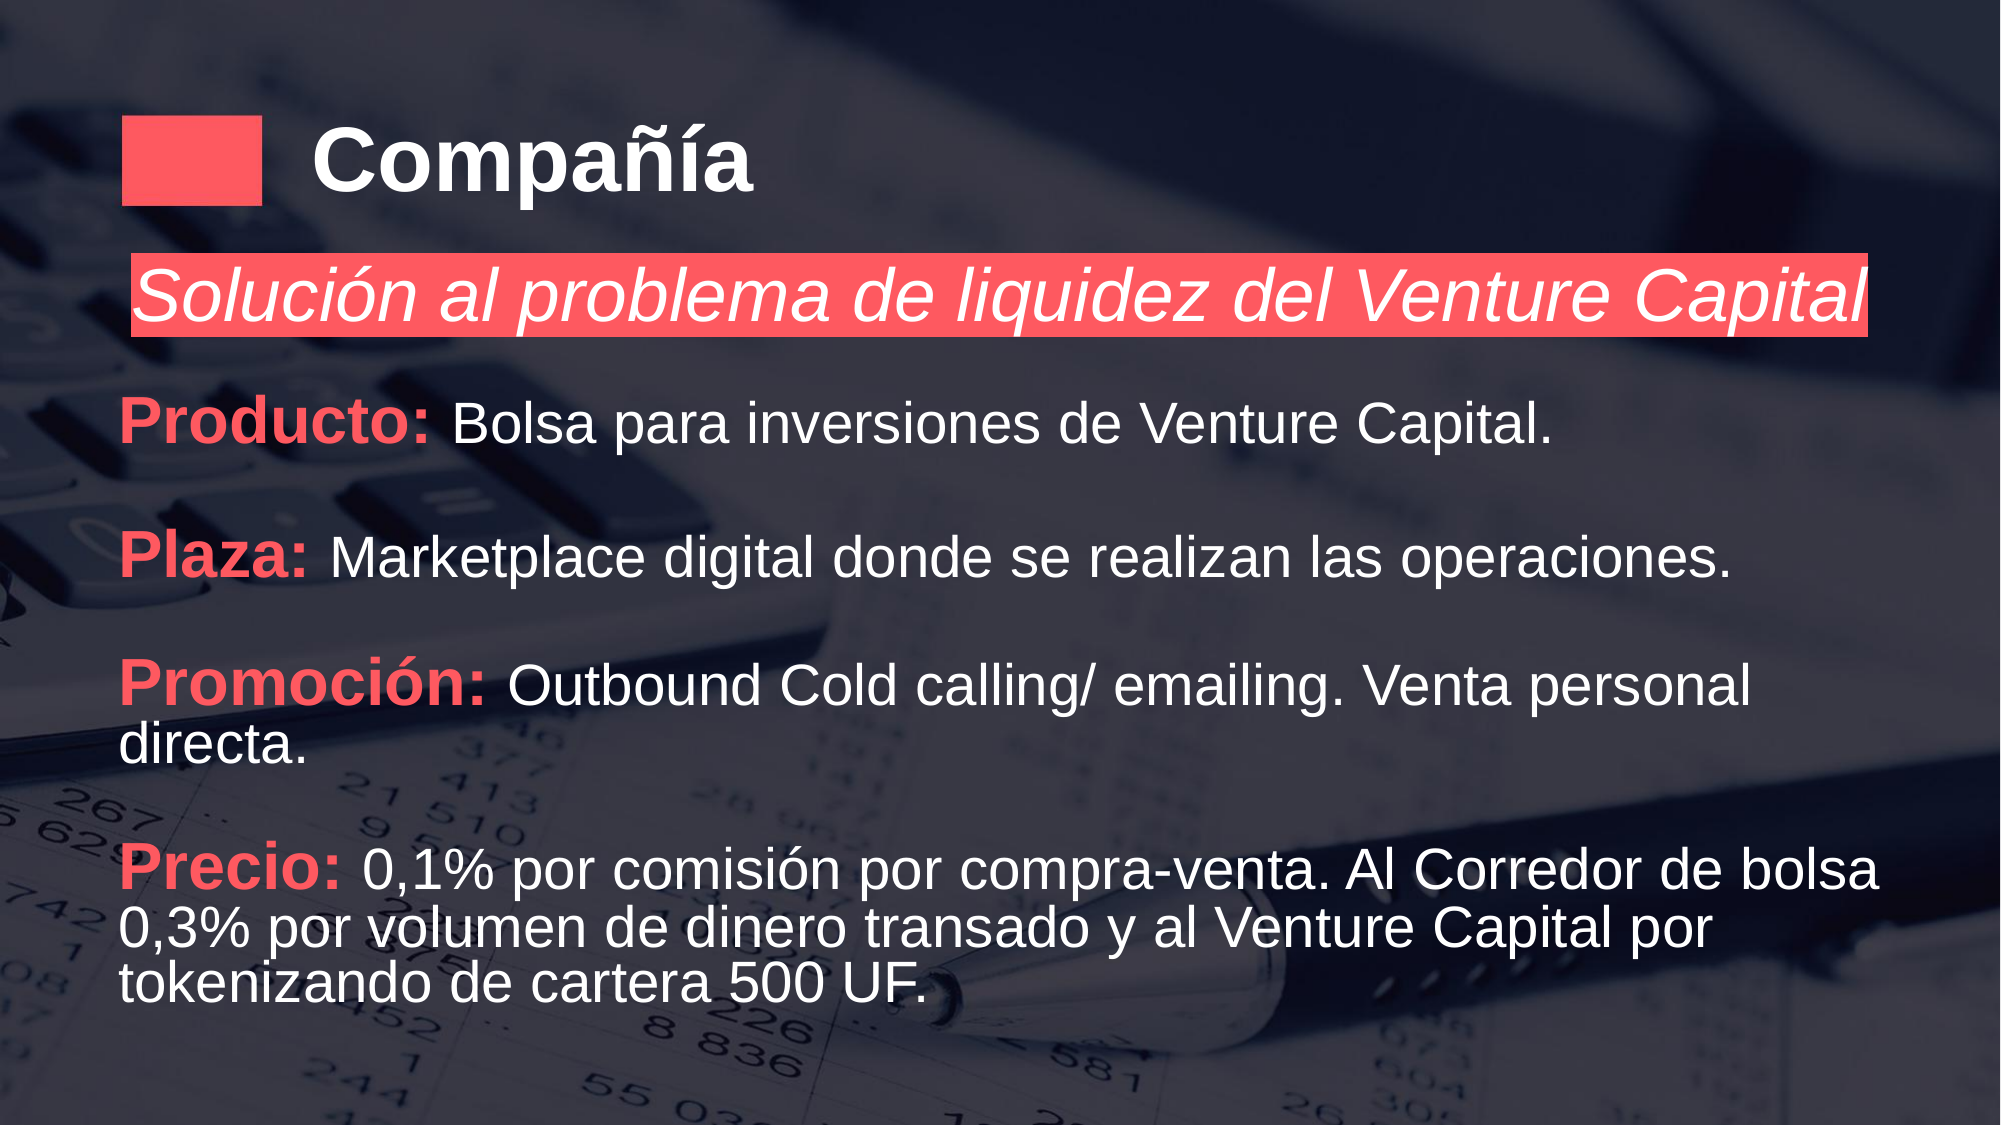

# Compañía
Solución al problema de liquidez del Venture Capital
Producto: Bolsa para inversiones de Venture Capital.
Plaza: Marketplace digital donde se realizan las operaciones.
Promoción: Outbound Cold calling/ emailing. Venta personal directa.
Precio: 0,1% por comisión por compra-venta. Al Corredor de bolsa 0,3% por volumen de dinero transado y al Venture Capital por tokenizando de cartera 500 UF.